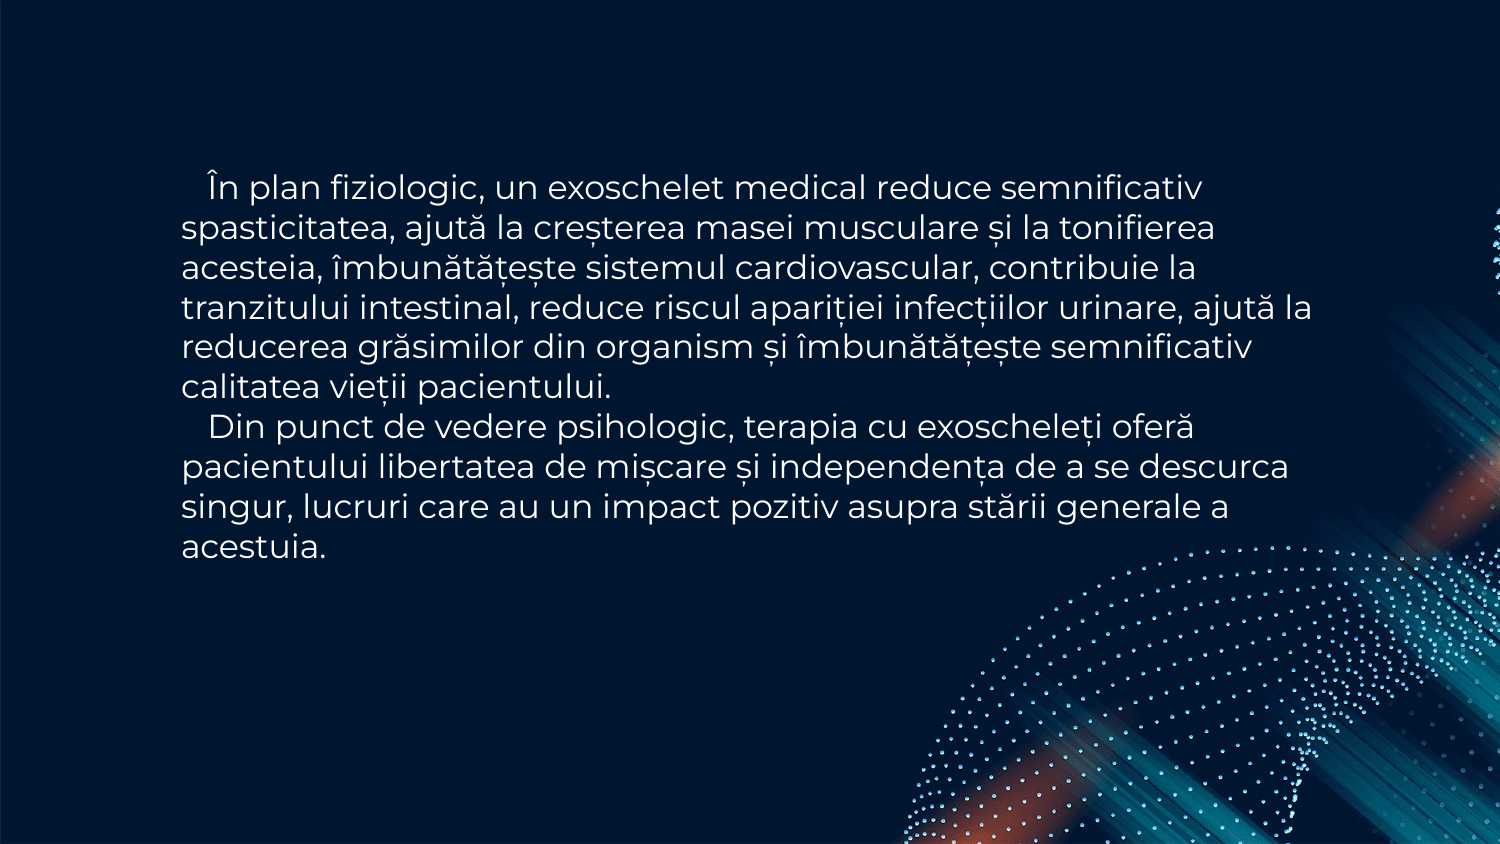

În plan fiziologic, un exoschelet medical reduce semnificativ spasticitatea, ajută la creșterea masei musculare și la tonifierea acesteia, îmbunătățește sistemul cardiovascular, contribuie la tranzitului intestinal, reduce riscul apariției infecțiilor urinare, ajută la reducerea grăsimilor din organism și îmbunătățește semnificativ calitatea vieții pacientului.
   Din punct de vedere psihologic, terapia cu exoscheleți oferă pacientului libertatea de mișcare și independența de a se descurca singur, lucruri care au un impact pozitiv asupra stării generale a acestuia.